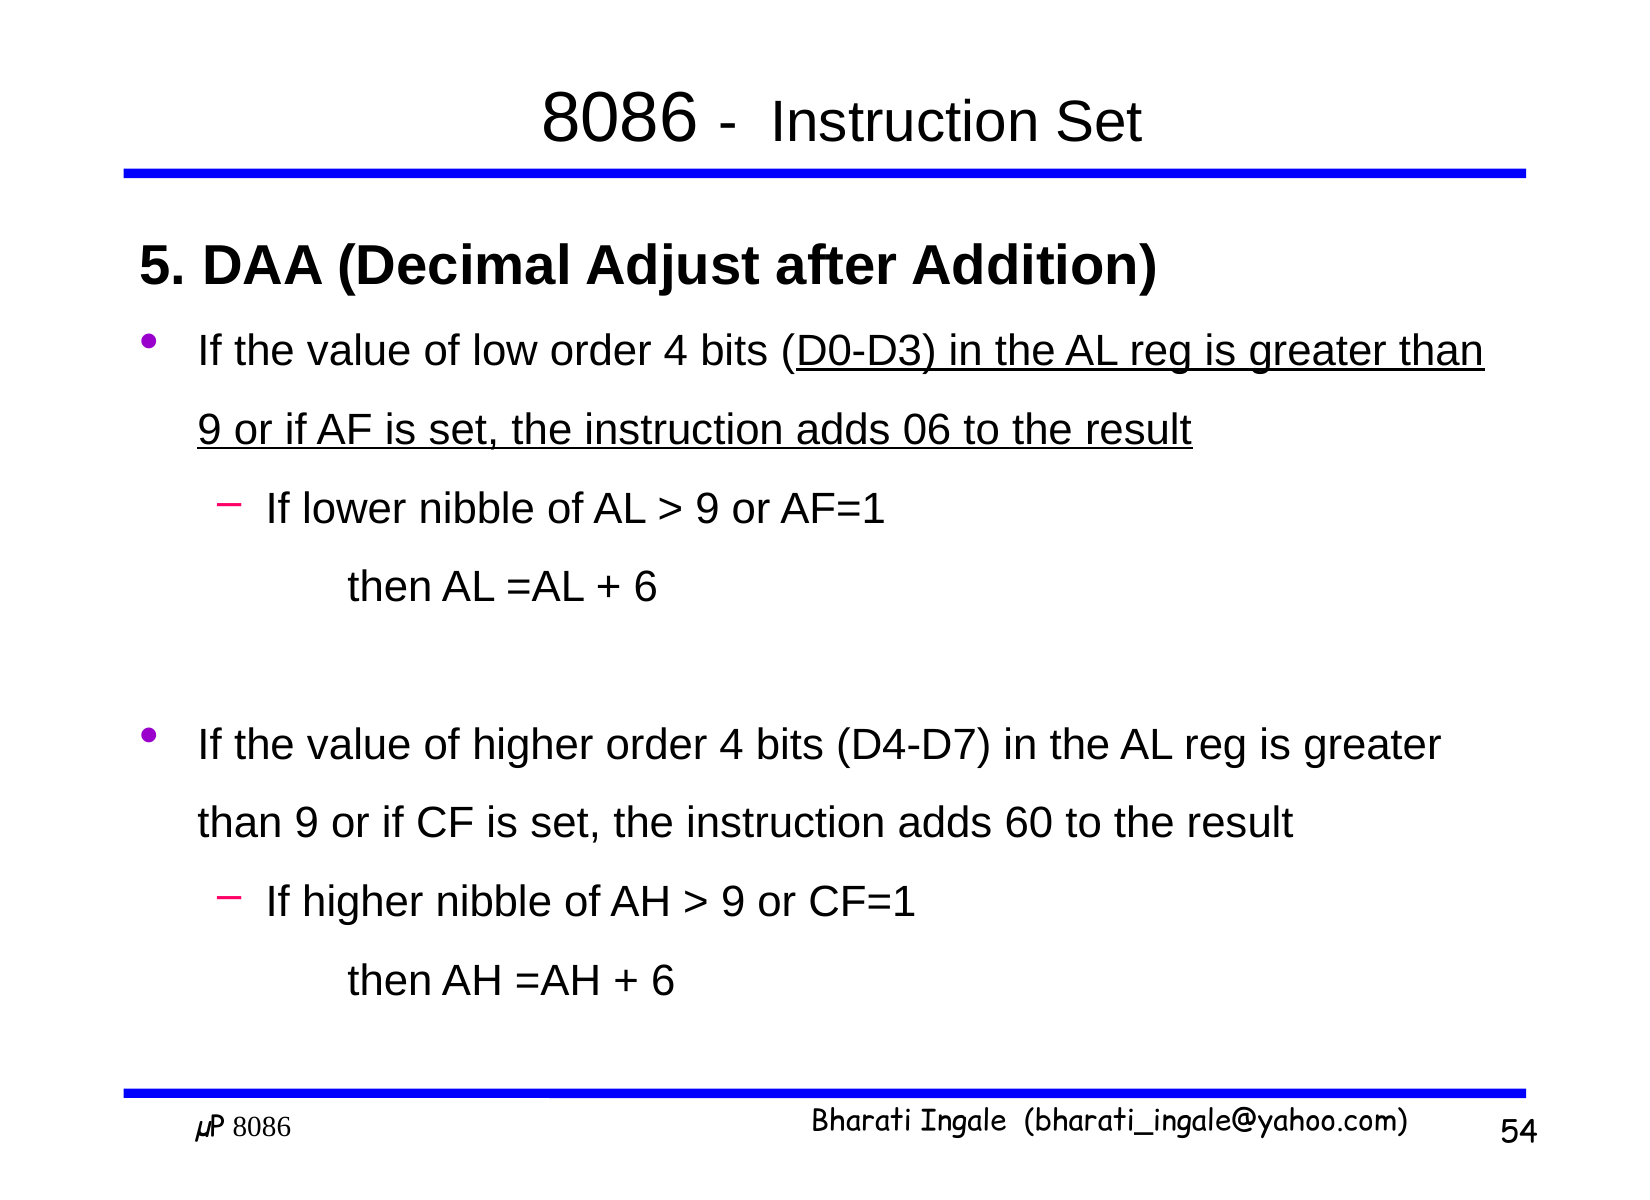

# 8086 -  Instruction Set
5. DAA (Decimal Adjust after Addition)
If the value of low order 4 bits (D0-D3) in the AL reg is greater than 9 or if AF is set, the instruction adds 06 to the result
If lower nibble of AL > 9 or AF=1
		then AL =AL + 6

If the value of higher order 4 bits (D4-D7) in the AL reg is greater than 9 or if CF is set, the instruction adds 60 to the result
If higher nibble of AH > 9 or CF=1
		then AH =AH + 6

54